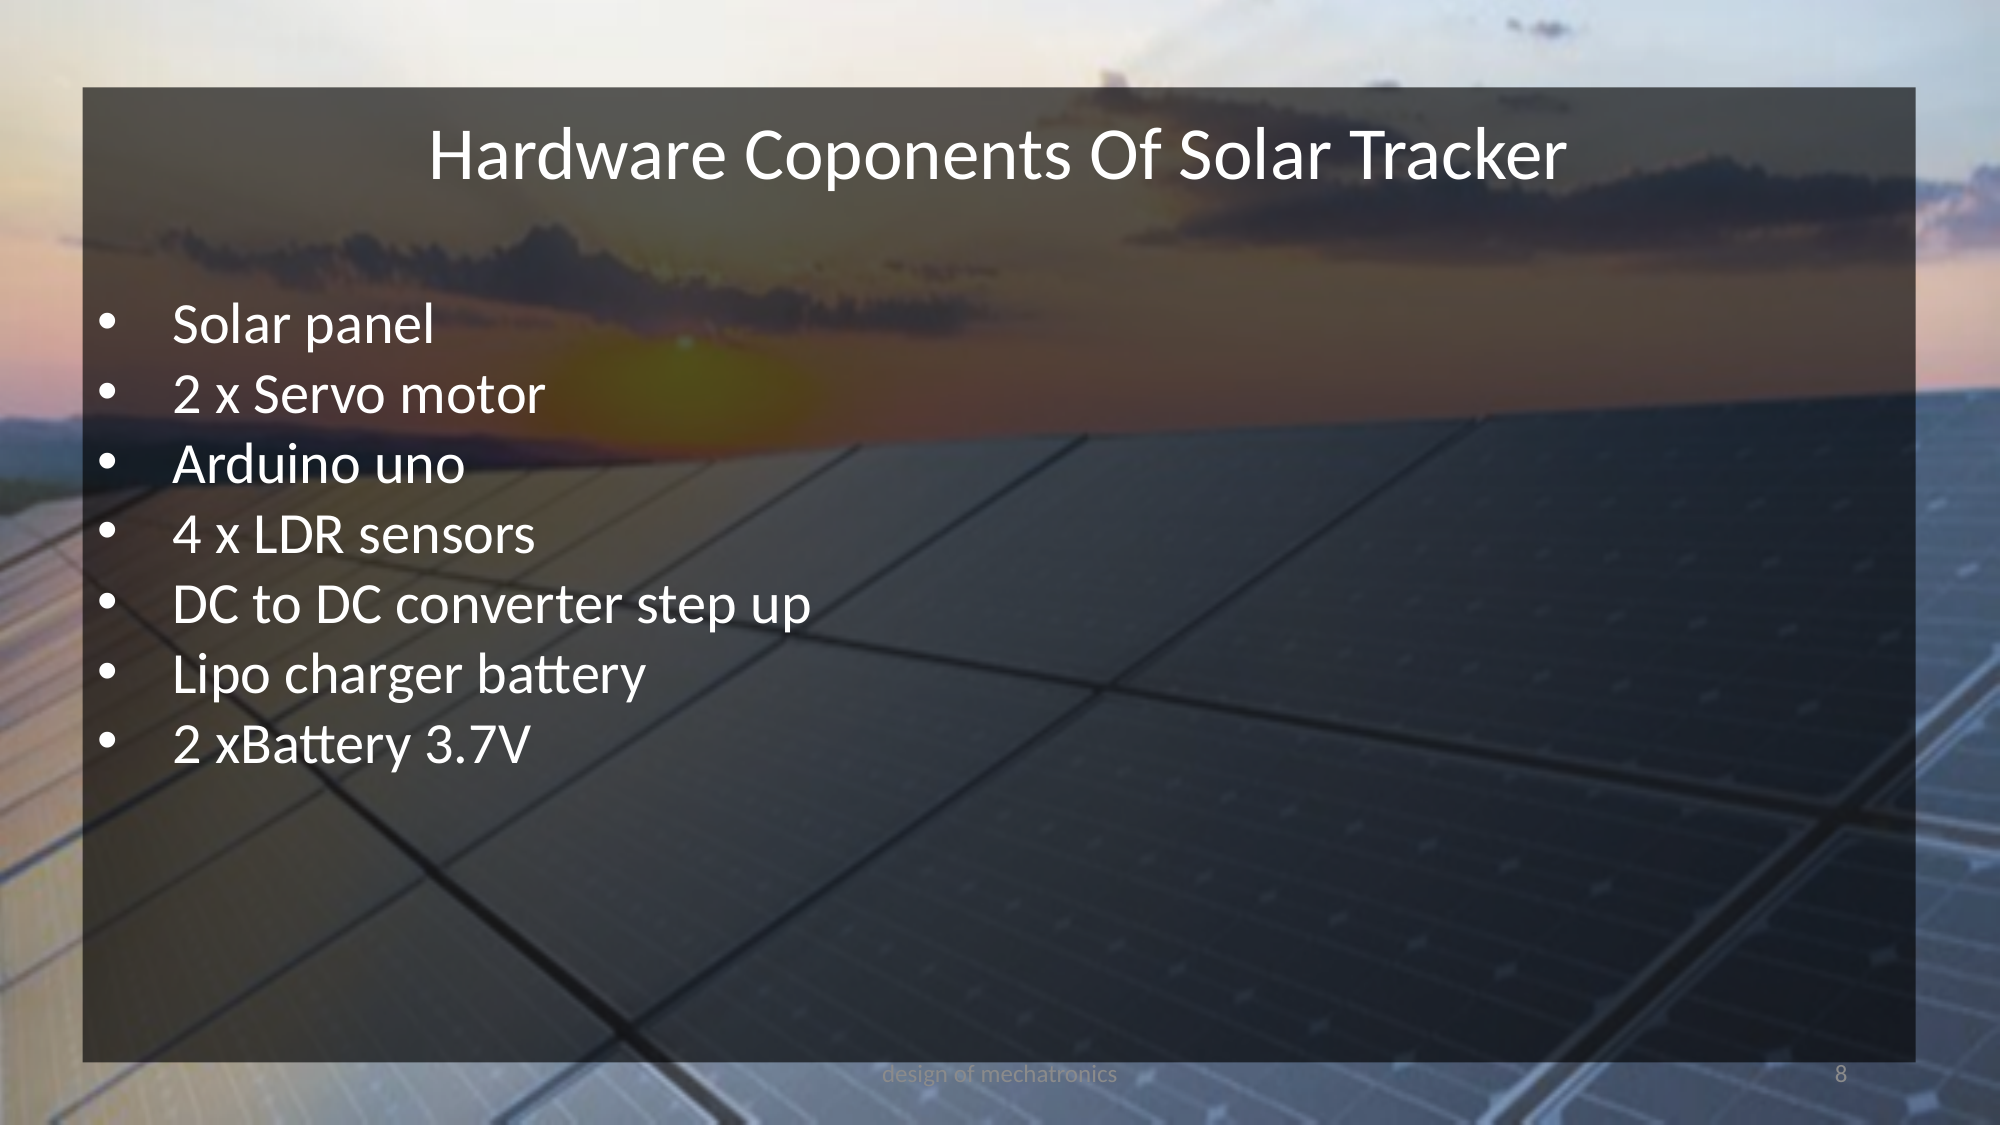

Hardware Coponents Of Solar Tracker

Solar panel
2 x Servo motor
Arduino uno
4 x LDR sensors
DC to DC converter step up
Lipo charger battery
2 xBattery 3.7V

design of mechatronics
8